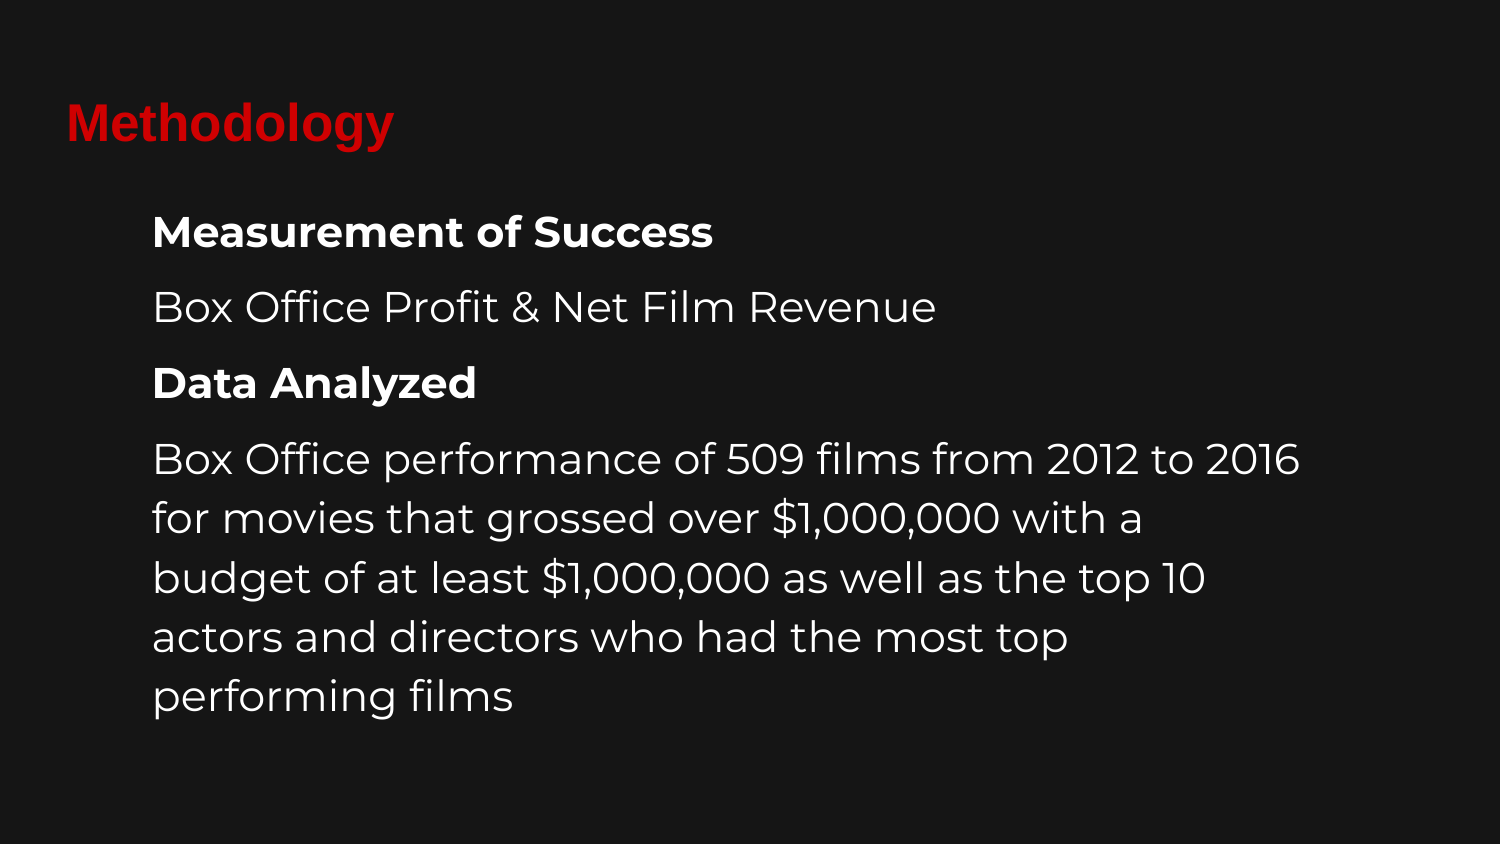

# Methodology
Measurement of Success
Box Office Profit & Net Film Revenue
Data Analyzed
Box Office performance of 509 films from 2012 to 2016 for movies that grossed over $1,000,000 with a budget of at least $1,000,000 as well as the top 10 actors and directors who had the most top performing films